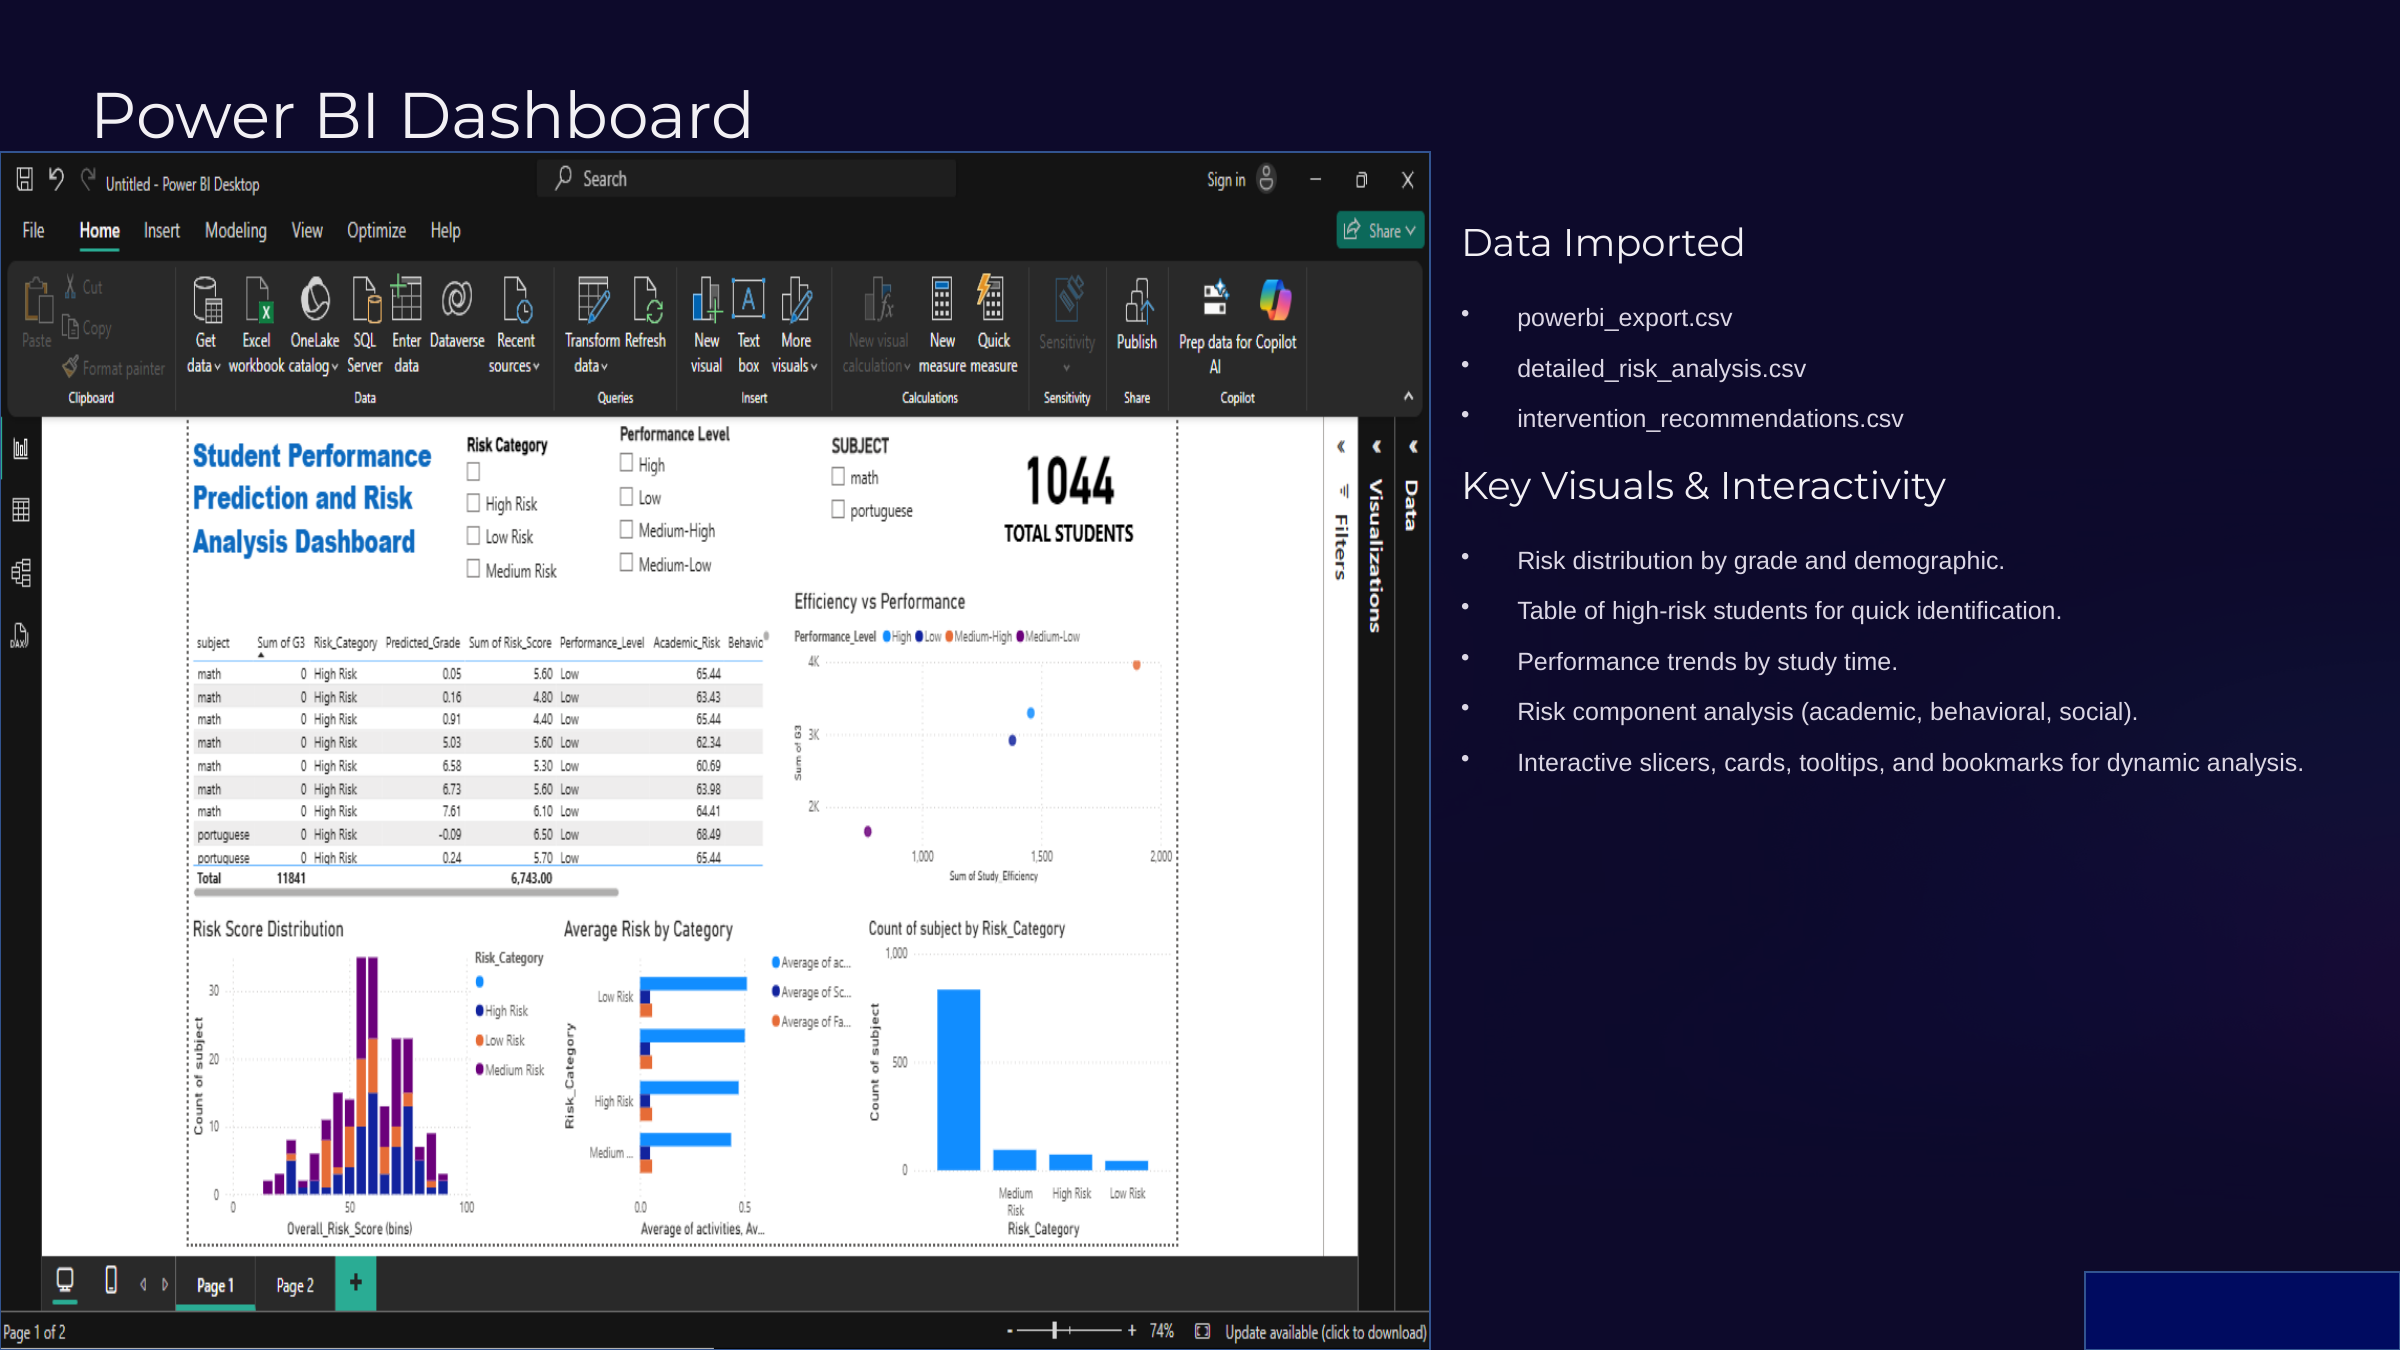

Power BI Dashboard

Data Imported
powerbi_export.csv
detailed_risk_analysis.csv
intervention_recommendations.csv
Key Visuals & Interactivity
Risk distribution by grade and demographic.
Table of high-risk students for quick identification.
Performance trends by study time.
Risk component analysis (academic, behavioral, social).
Interactive slicers, cards, tooltips, and bookmarks for dynamic analysis.